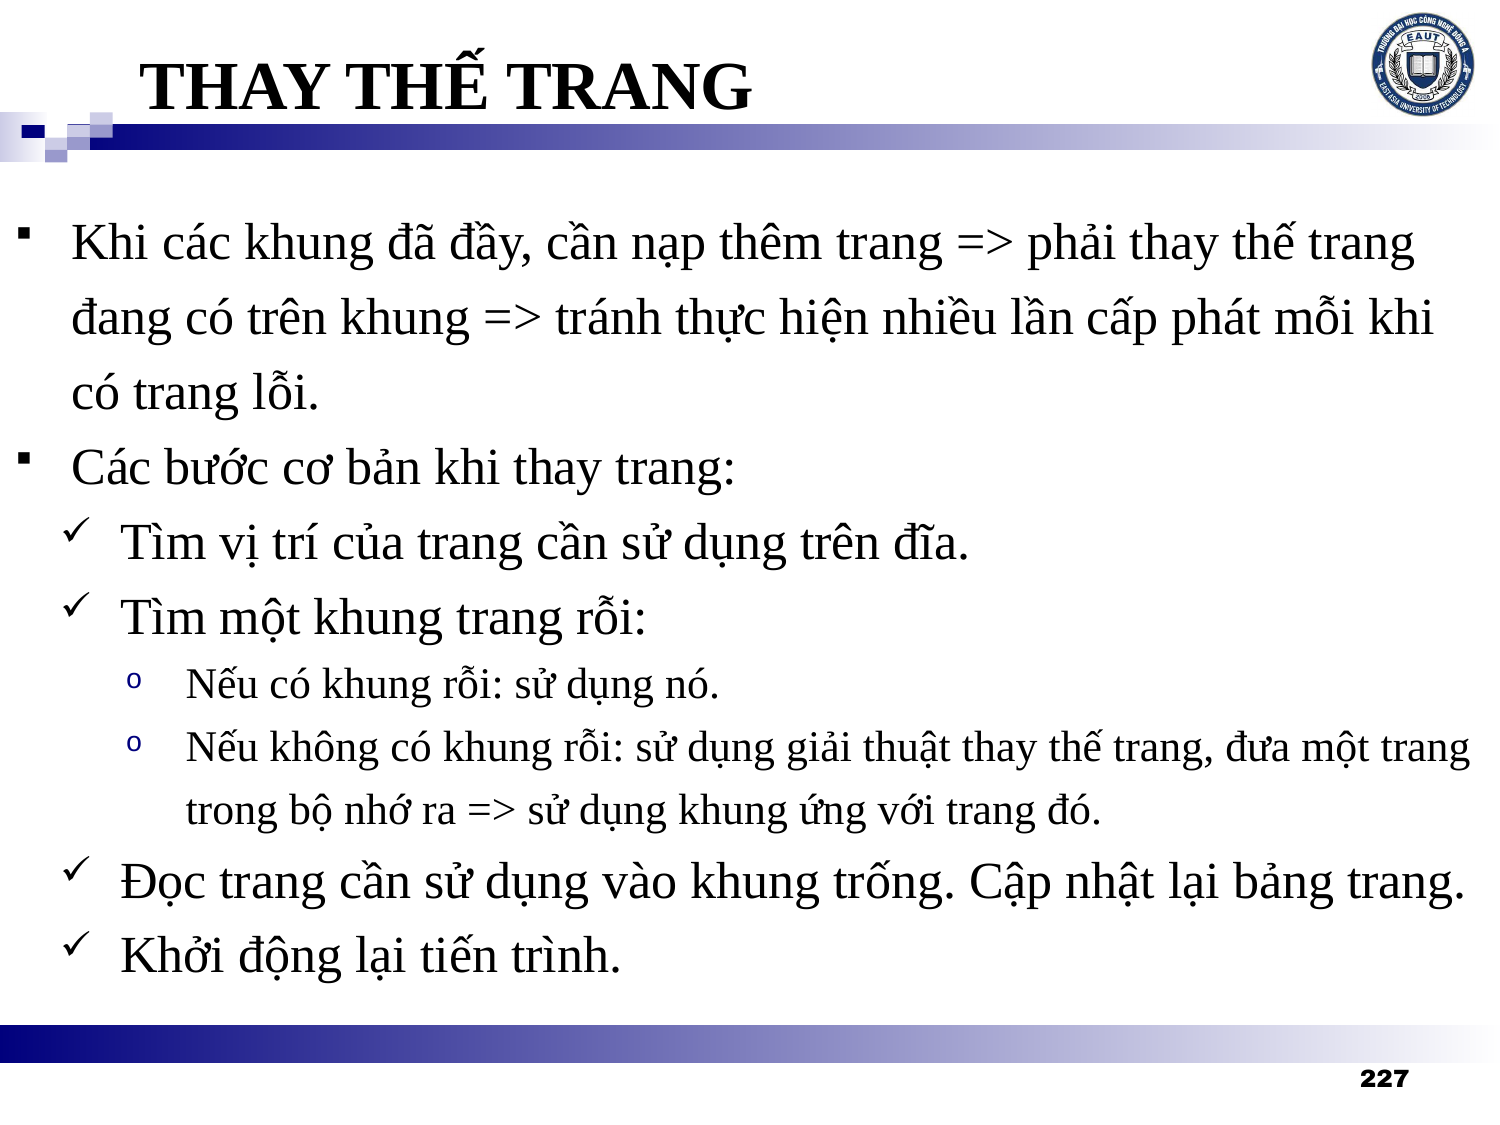

THAY THẾ TRANG
Khi các khung đã đầy, cần nạp thêm trang => phải thay thế trang đang có trên khung => tránh thực hiện nhiều lần cấp phát mỗi khi có trang lỗi.
Các bước cơ bản khi thay trang:
Tìm vị trí của trang cần sử dụng trên đĩa.
Tìm một khung trang rỗi:
Nếu có khung rỗi: sử dụng nó.
Nếu không có khung rỗi: sử dụng giải thuật thay thế trang, đưa một trang trong bộ nhớ ra => sử dụng khung ứng với trang đó.
Đọc trang cần sử dụng vào khung trống. Cập nhật lại bảng trang.
Khởi động lại tiến trình.

227